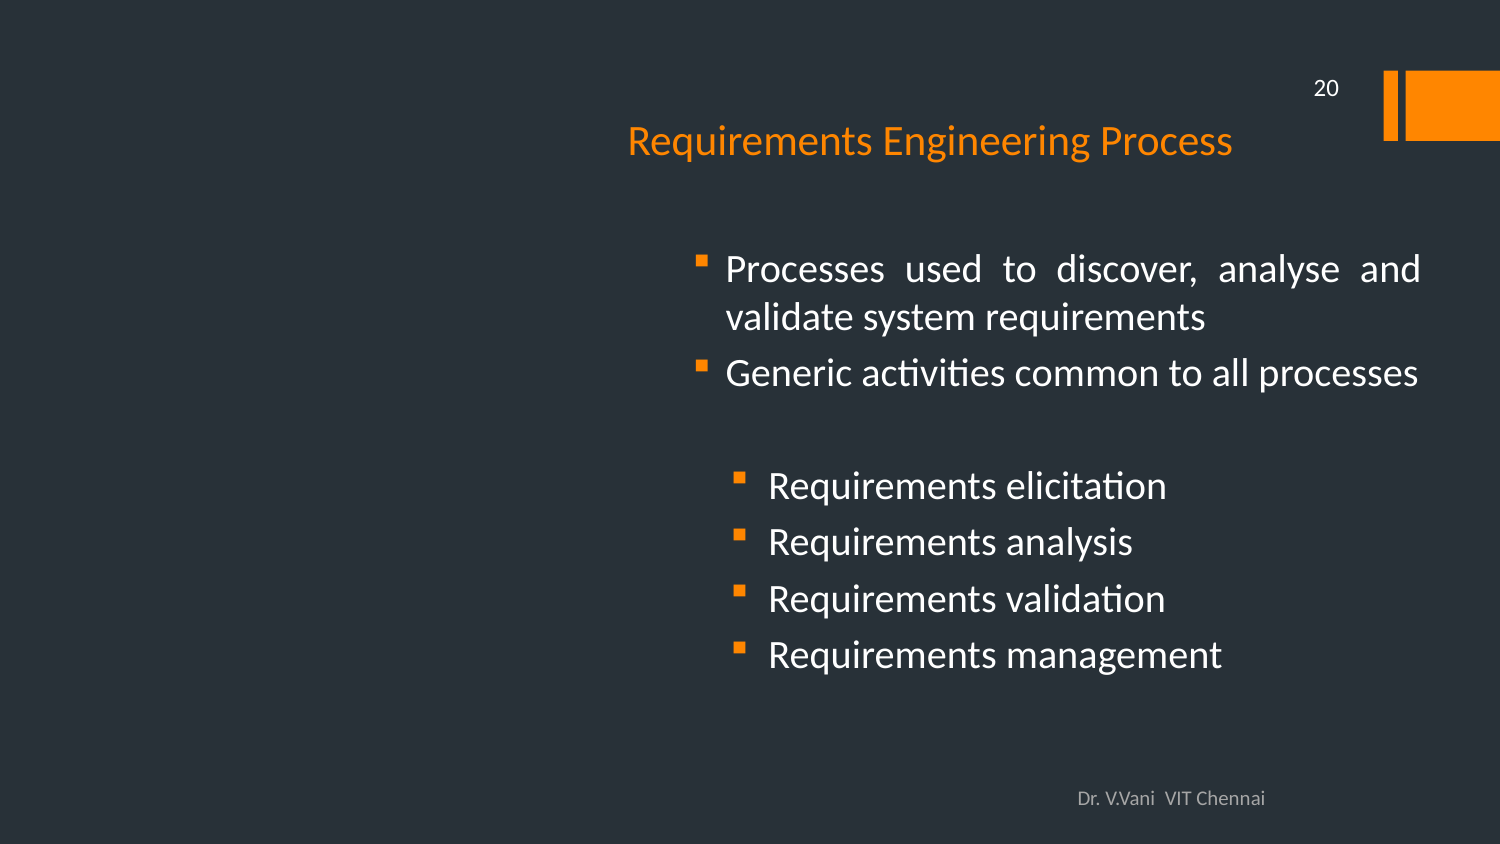

20
# Requirements Engineering Process
Processes used to discover, analyse and validate system requirements
Generic activities common to all processes

Requirements elicitation
Requirements analysis
Requirements validation
Requirements management

Dr. V.Vani  VIT Chennai